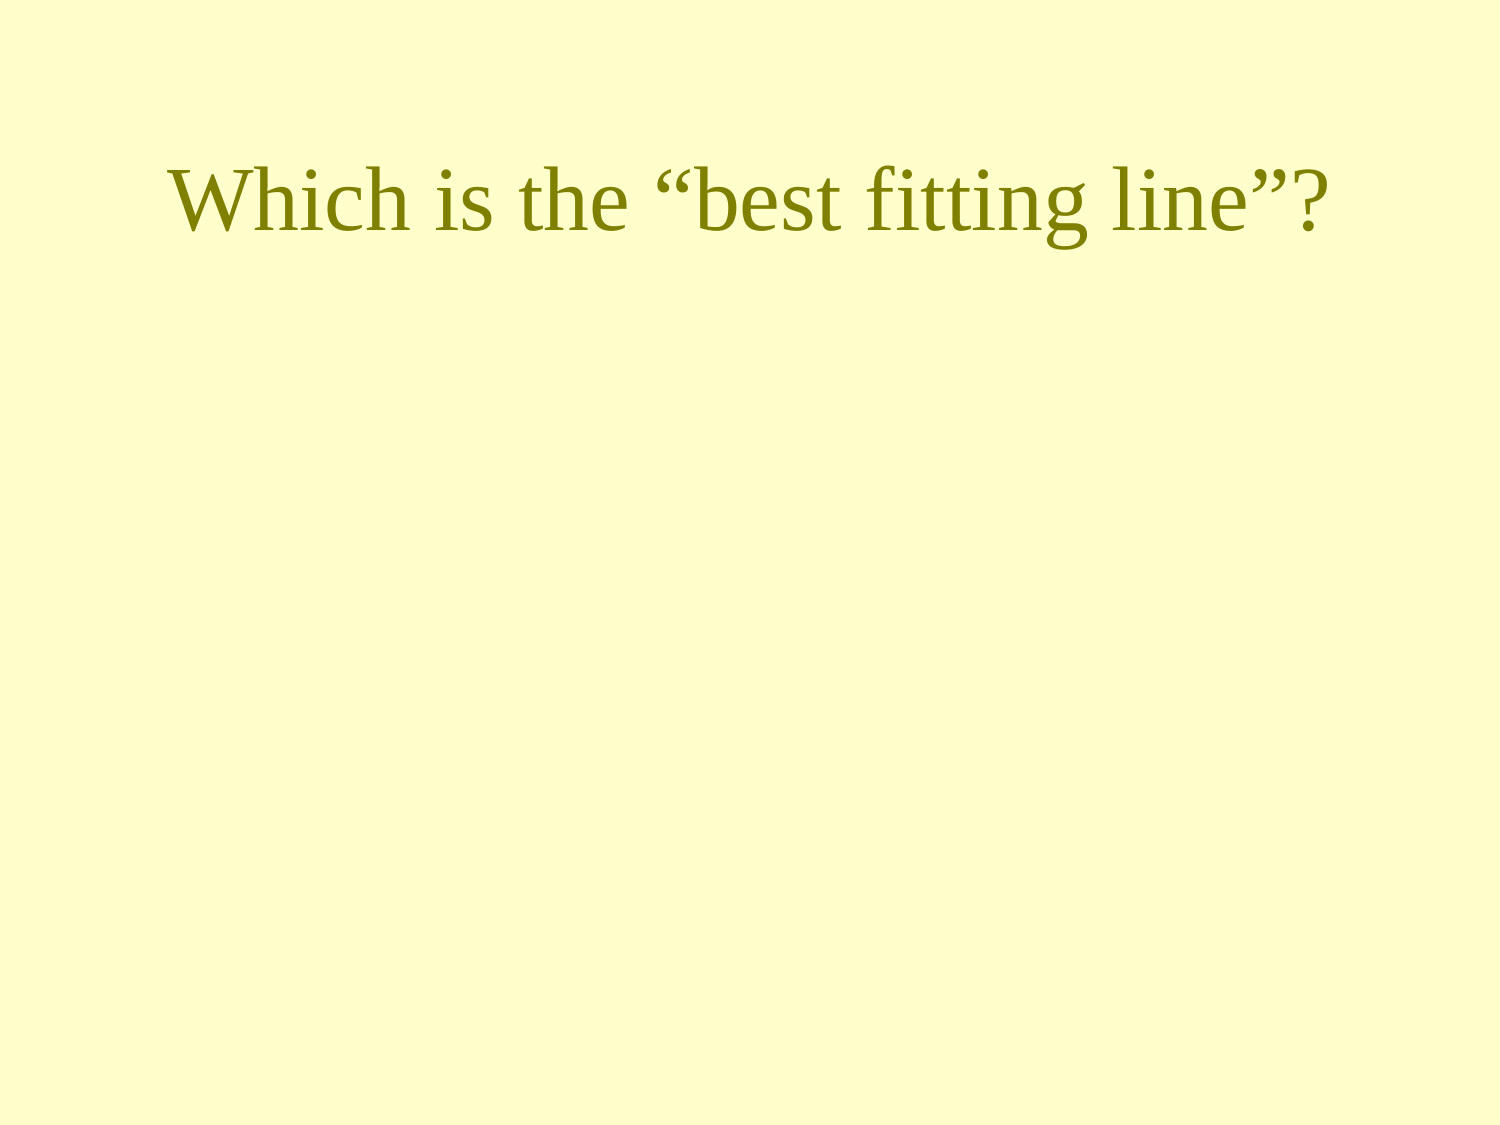

# Which is the “best fitting line”?